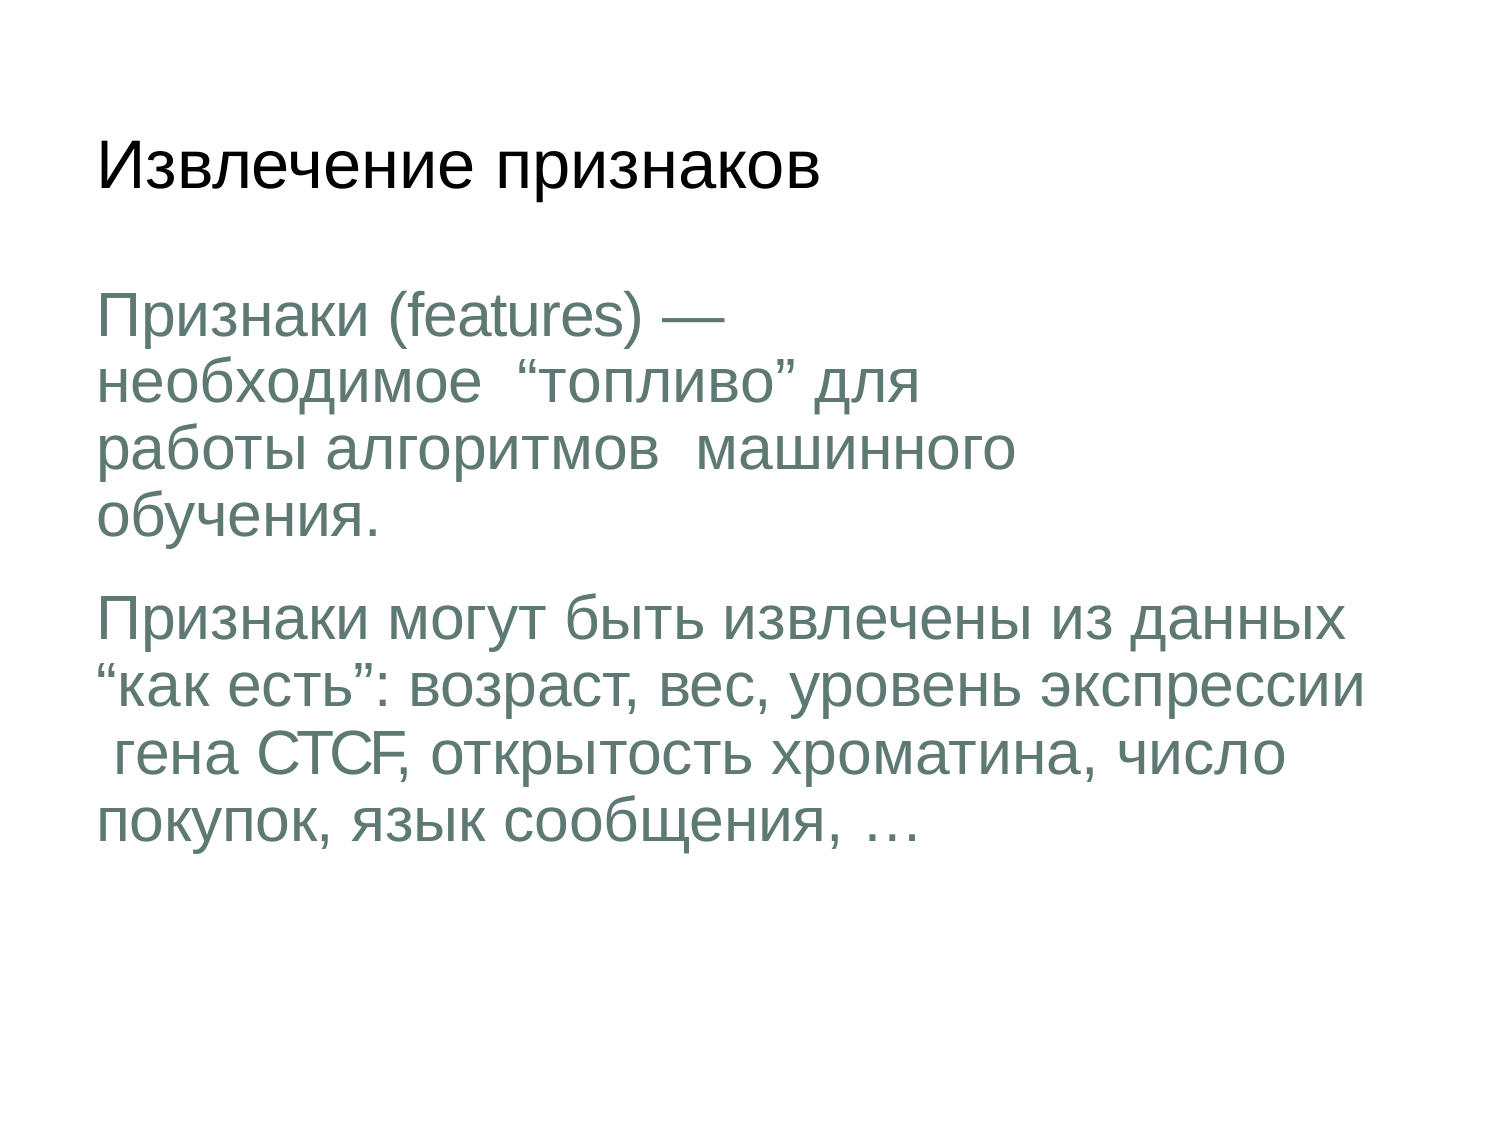

# Извлечение признаков
Признаки (features) — необходимое  “топливо” для работы алгоритмов  машинного обучения.
Признаки могут быть извлечены из данных  “как есть”: возраст, вес, уровень экспрессии  гена CTCF, открытость хроматина, число  покупок, язык сообщения, …